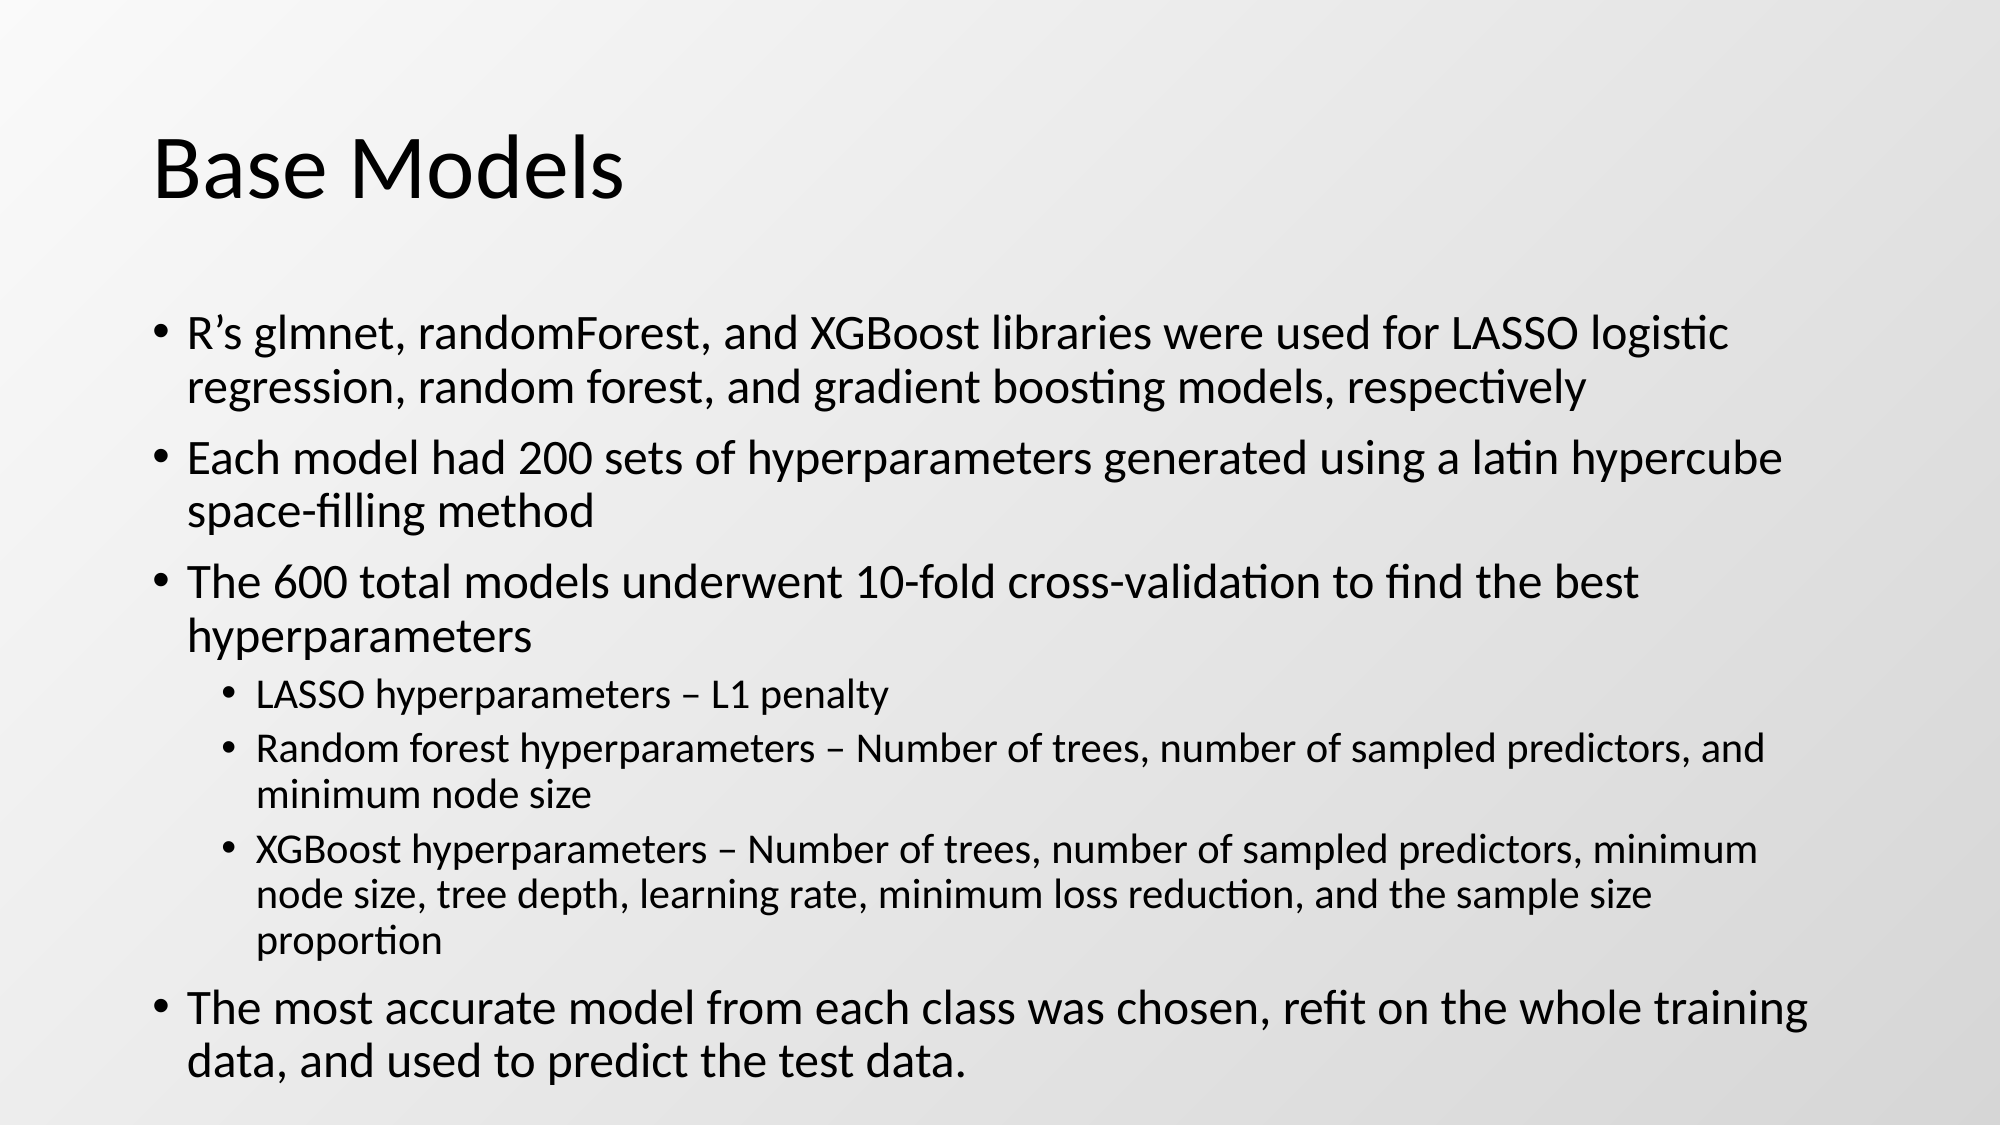

# Base Models
R’s glmnet, randomForest, and XGBoost libraries were used for LASSO logistic regression, random forest, and gradient boosting models, respectively
Each model had 200 sets of hyperparameters generated using a latin hypercube space-filling method
The 600 total models underwent 10-fold cross-validation to find the best hyperparameters
LASSO hyperparameters – L1 penalty
Random forest hyperparameters – Number of trees, number of sampled predictors, and minimum node size
XGBoost hyperparameters – Number of trees, number of sampled predictors, minimum node size, tree depth, learning rate, minimum loss reduction, and the sample size proportion
The most accurate model from each class was chosen, refit on the whole training data, and used to predict the test data.